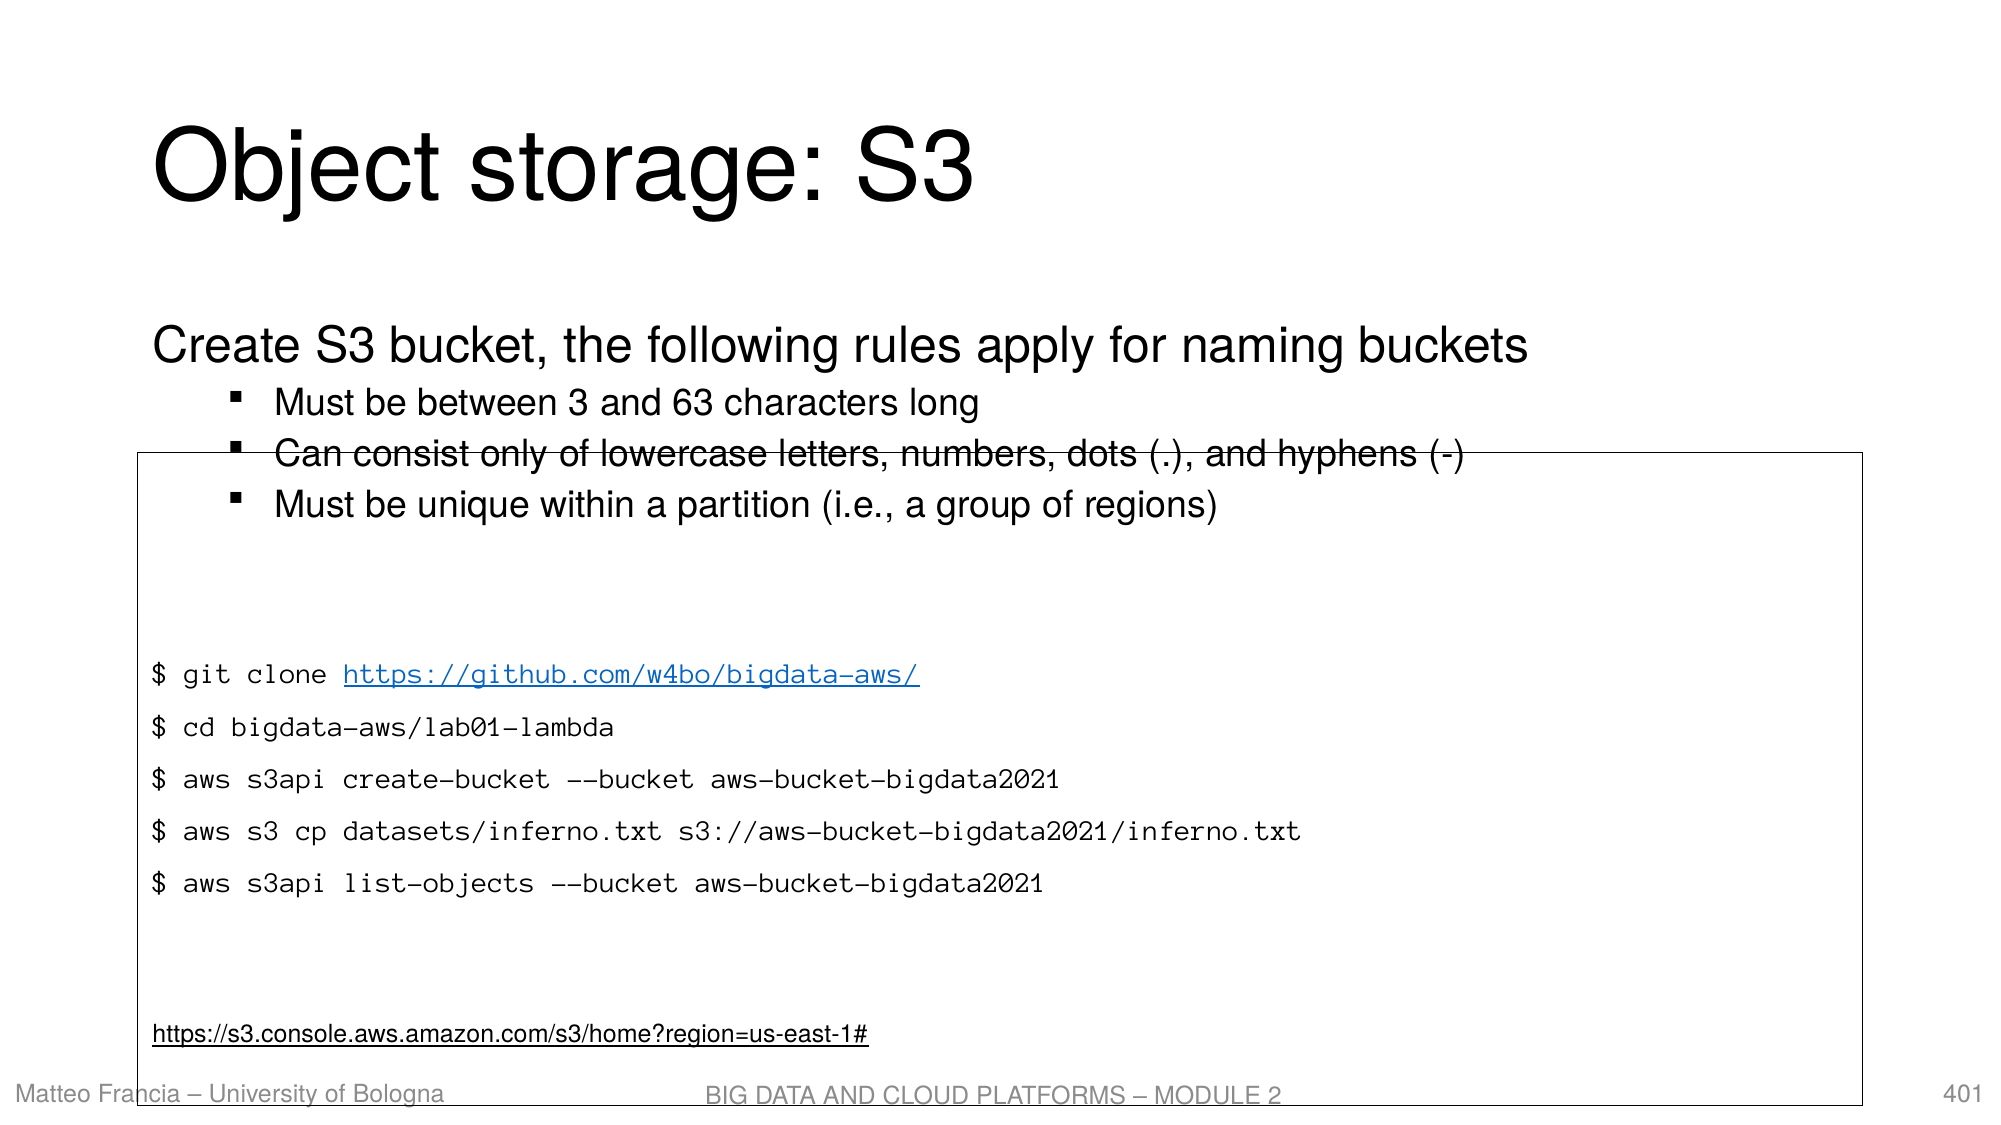

# Object storage: S3
Create S3 bucket, the following rules apply for naming buckets
Must be between 3 and 63 characters long
Can consist only of lowercase letters, numbers, dots (.), and hyphens (-)
Must be unique within a partition (i.e., a group of regions)
$ git clone https://github.com/w4bo/bigdata-aws/
$ cd bigdata-aws/lab01-lambda
$ aws s3api create-bucket --bucket aws-bucket-bigdata2021
$ aws s3 cp datasets/inferno.txt s3://aws-bucket-bigdata2021/inferno.txt
$ aws s3api list-objects --bucket aws-bucket-bigdata2021
https://s3.console.aws.amazon.com/s3/home?region=us-east-1#
401
Matteo Francia – University of Bologna